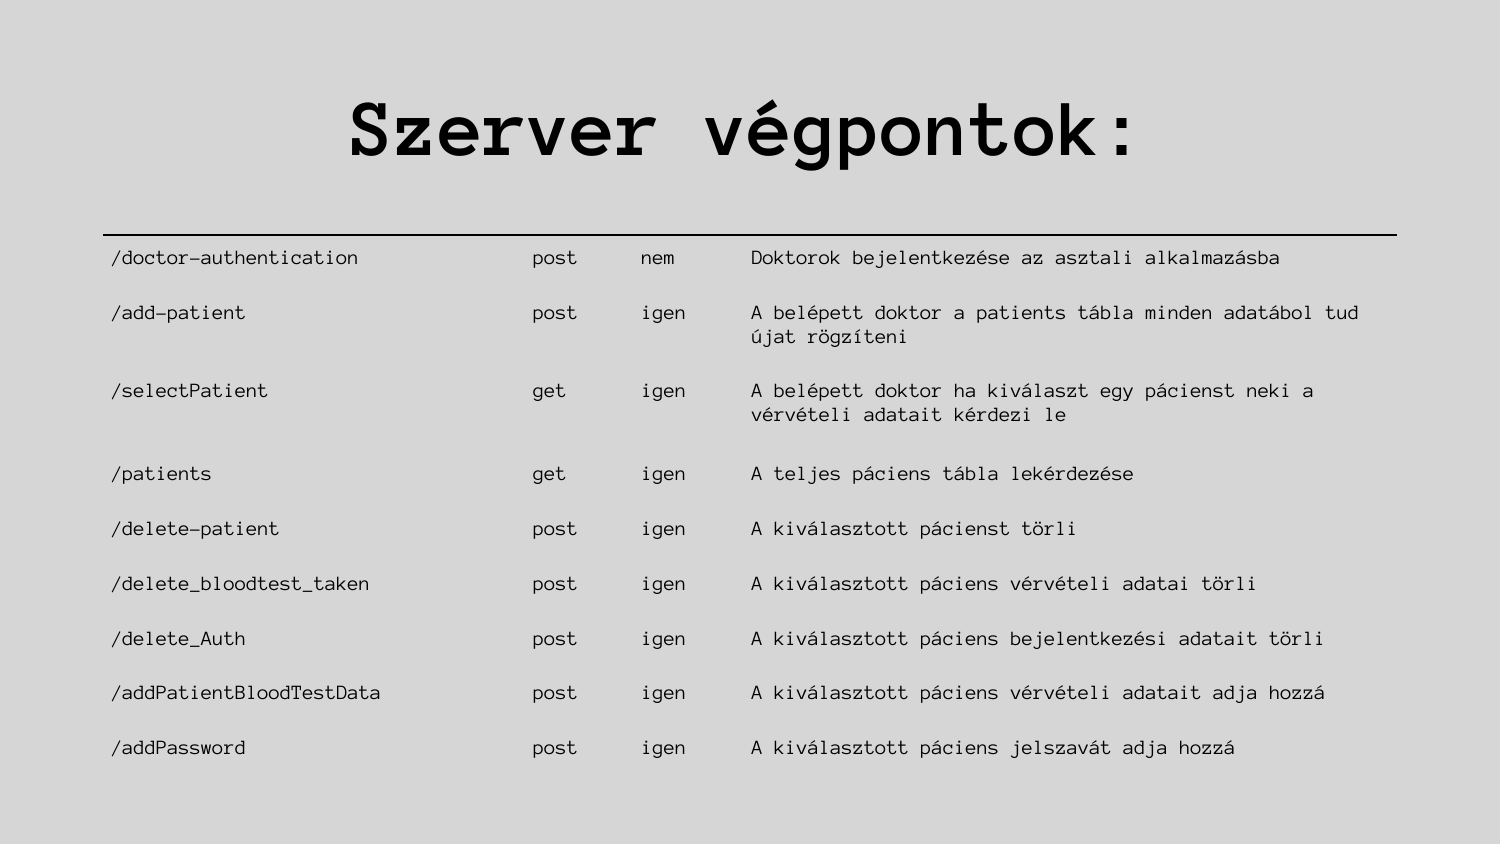

# Szerver végpontok:
| /doctor-authentication | post | nem | Doktorok bejelentkezése az asztali alkalmazásba |
| --- | --- | --- | --- |
| /add-patient | post | igen | A belépett doktor a patients tábla minden adatábol tud újat rögzíteni |
| /selectPatient | get | igen | A belépett doktor ha kiválaszt egy pácienst neki a vérvételi adatait kérdezi le |
| /patients | get | igen | A teljes páciens tábla lekérdezése |
| /delete-patient | post | igen | A kiválasztott pácienst törli |
| /delete\_bloodtest\_taken | post | igen | A kiválasztott páciens vérvételi adatai törli |
| /delete\_Auth | post | igen | A kiválasztott páciens bejelentkezési adatait törli |
| /addPatientBloodTestData | post | igen | A kiválasztott páciens vérvételi adatait adja hozzá |
| /addPassword | post | igen | A kiválasztott páciens jelszavát adja hozzá |